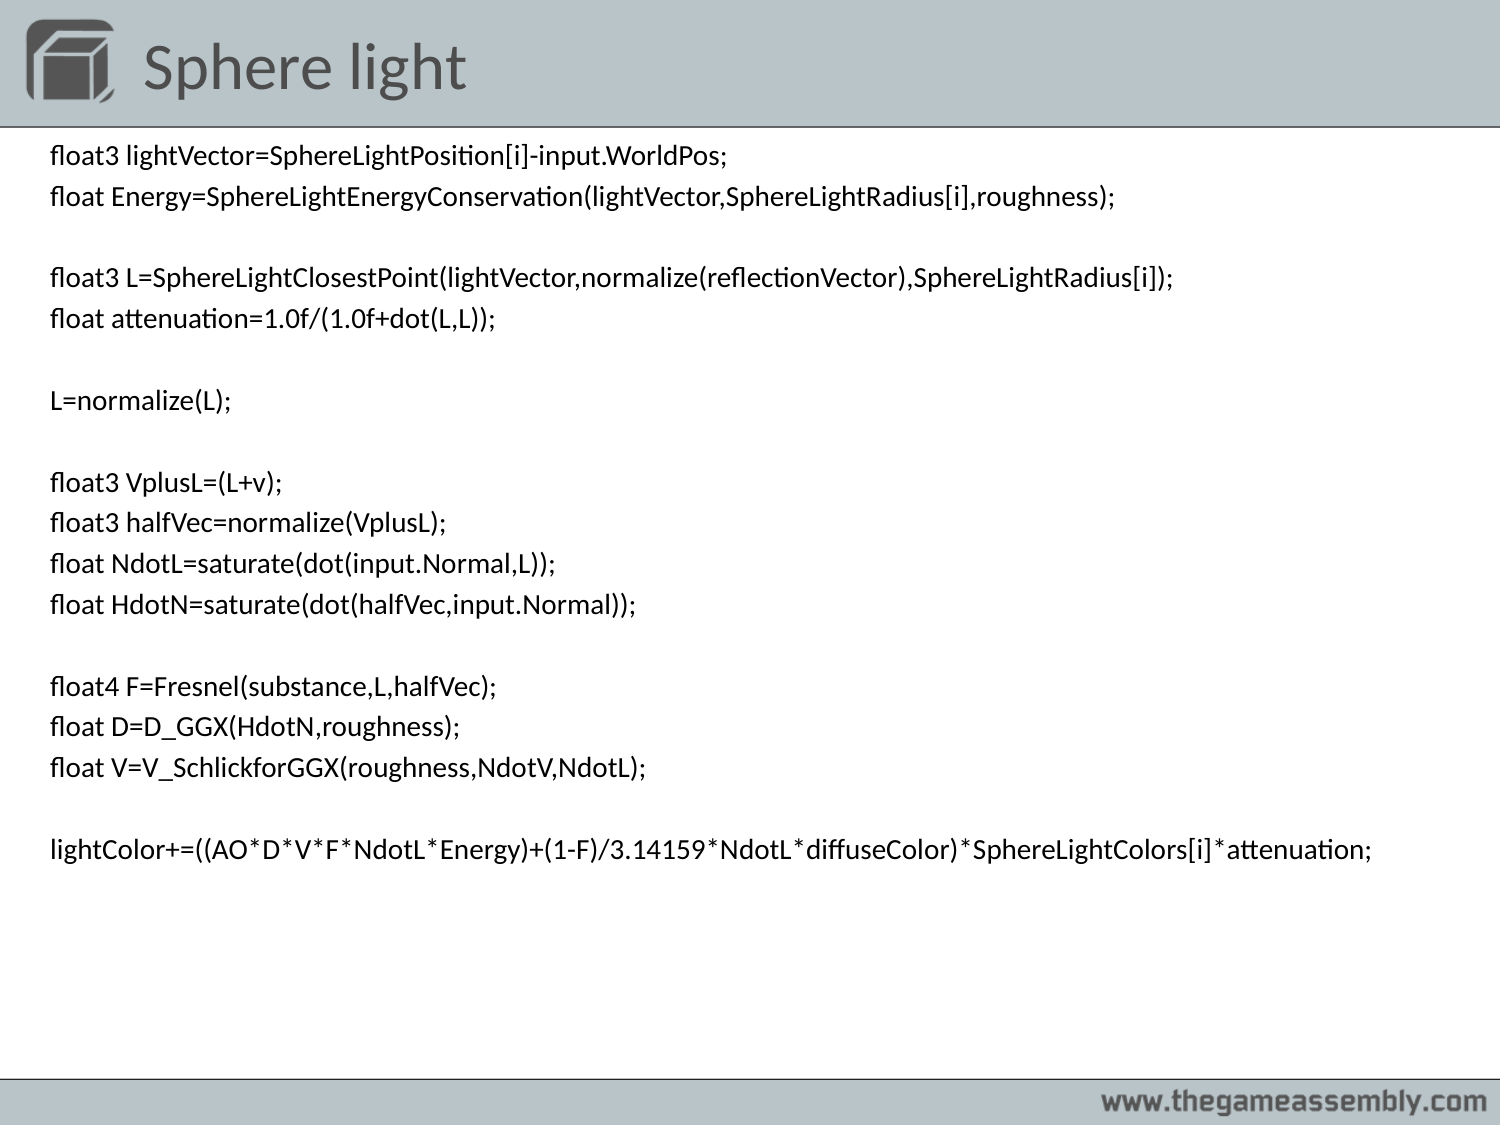

# Sphere light
float3 lightVector=SphereLightPosition[i]-input.WorldPos;
float Energy=SphereLightEnergyConservation(lightVector,SphereLightRadius[i],roughness);

float3 L=SphereLightClosestPoint(lightVector,normalize(reflectionVector),SphereLightRadius[i]);
float attenuation=1.0f/(1.0f+dot(L,L));

L=normalize(L);

float3 VplusL=(L+v);
float3 halfVec=normalize(VplusL);
float NdotL=saturate(dot(input.Normal,L));
float HdotN=saturate(dot(halfVec,input.Normal));

float4 F=Fresnel(substance,L,halfVec);
float D=D_GGX(HdotN,roughness);
float V=V_SchlickforGGX(roughness,NdotV,NdotL);

lightColor+=((AO*D*V*F*NdotL*Energy)+(1-F)/3.14159*NdotL*diffuseColor)*SphereLightColors[i]*attenuation;